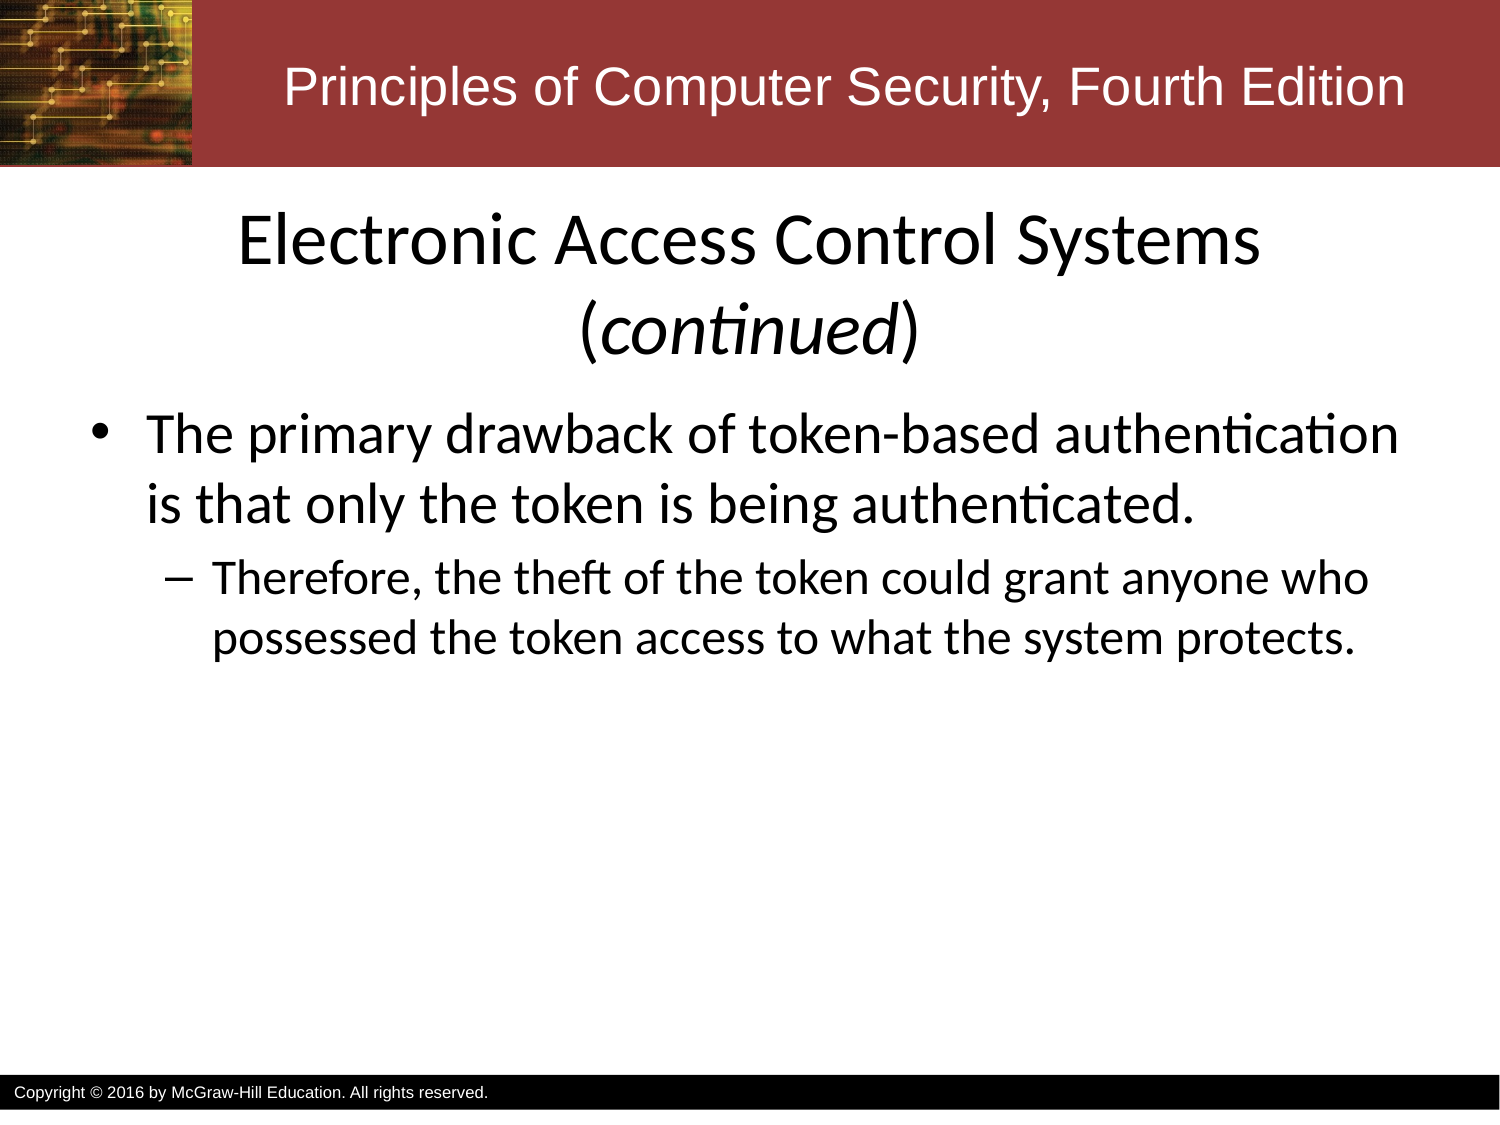

# Electronic Access Control Systems (continued)
The primary drawback of token-based authentication is that only the token is being authenticated.
Therefore, the theft of the token could grant anyone who possessed the token access to what the system protects.